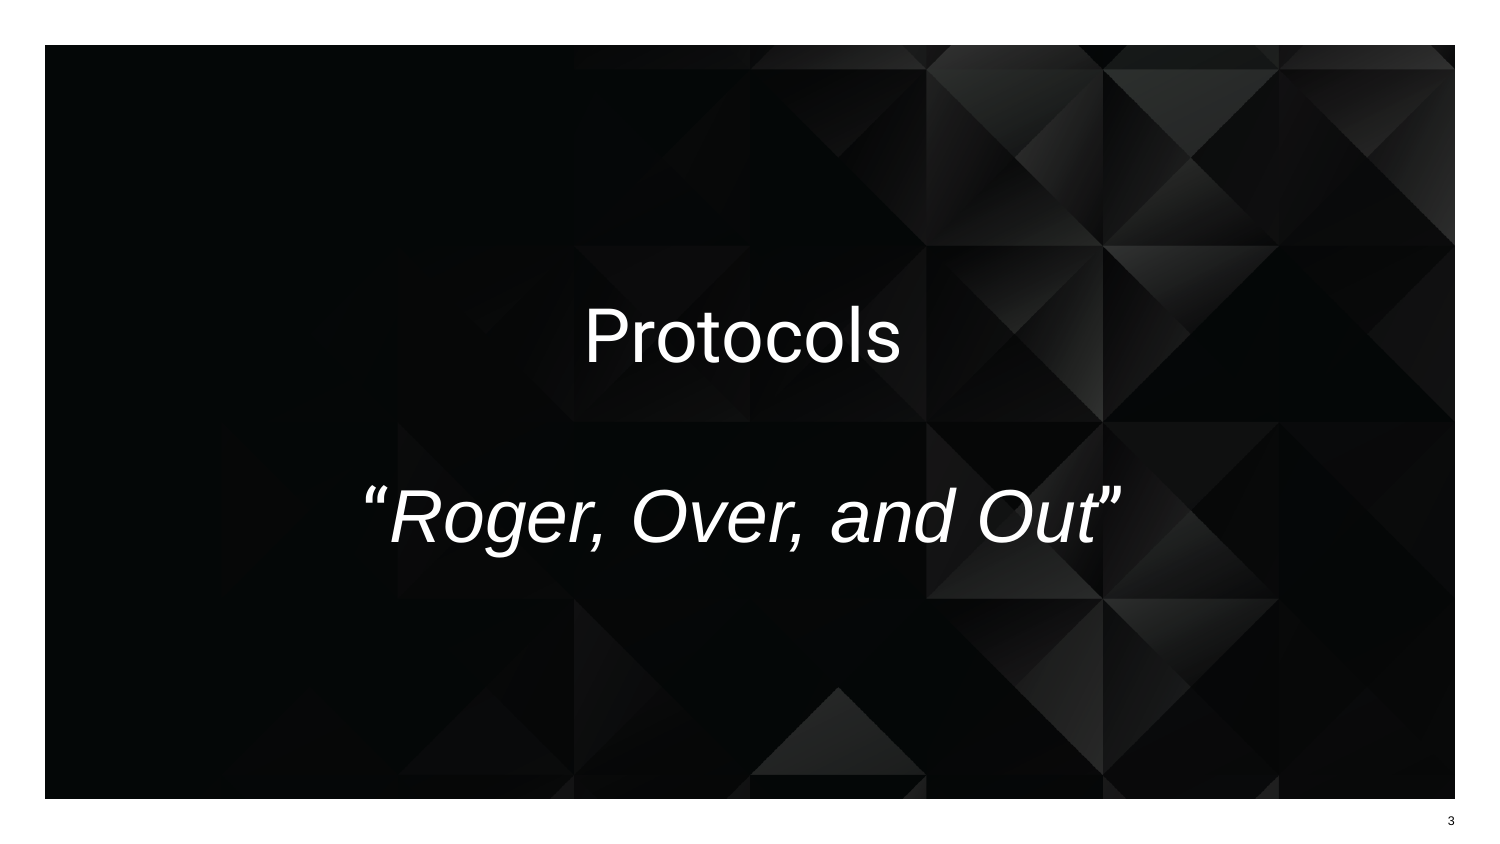

# Protocols

“Roger, Over, and Out”
3